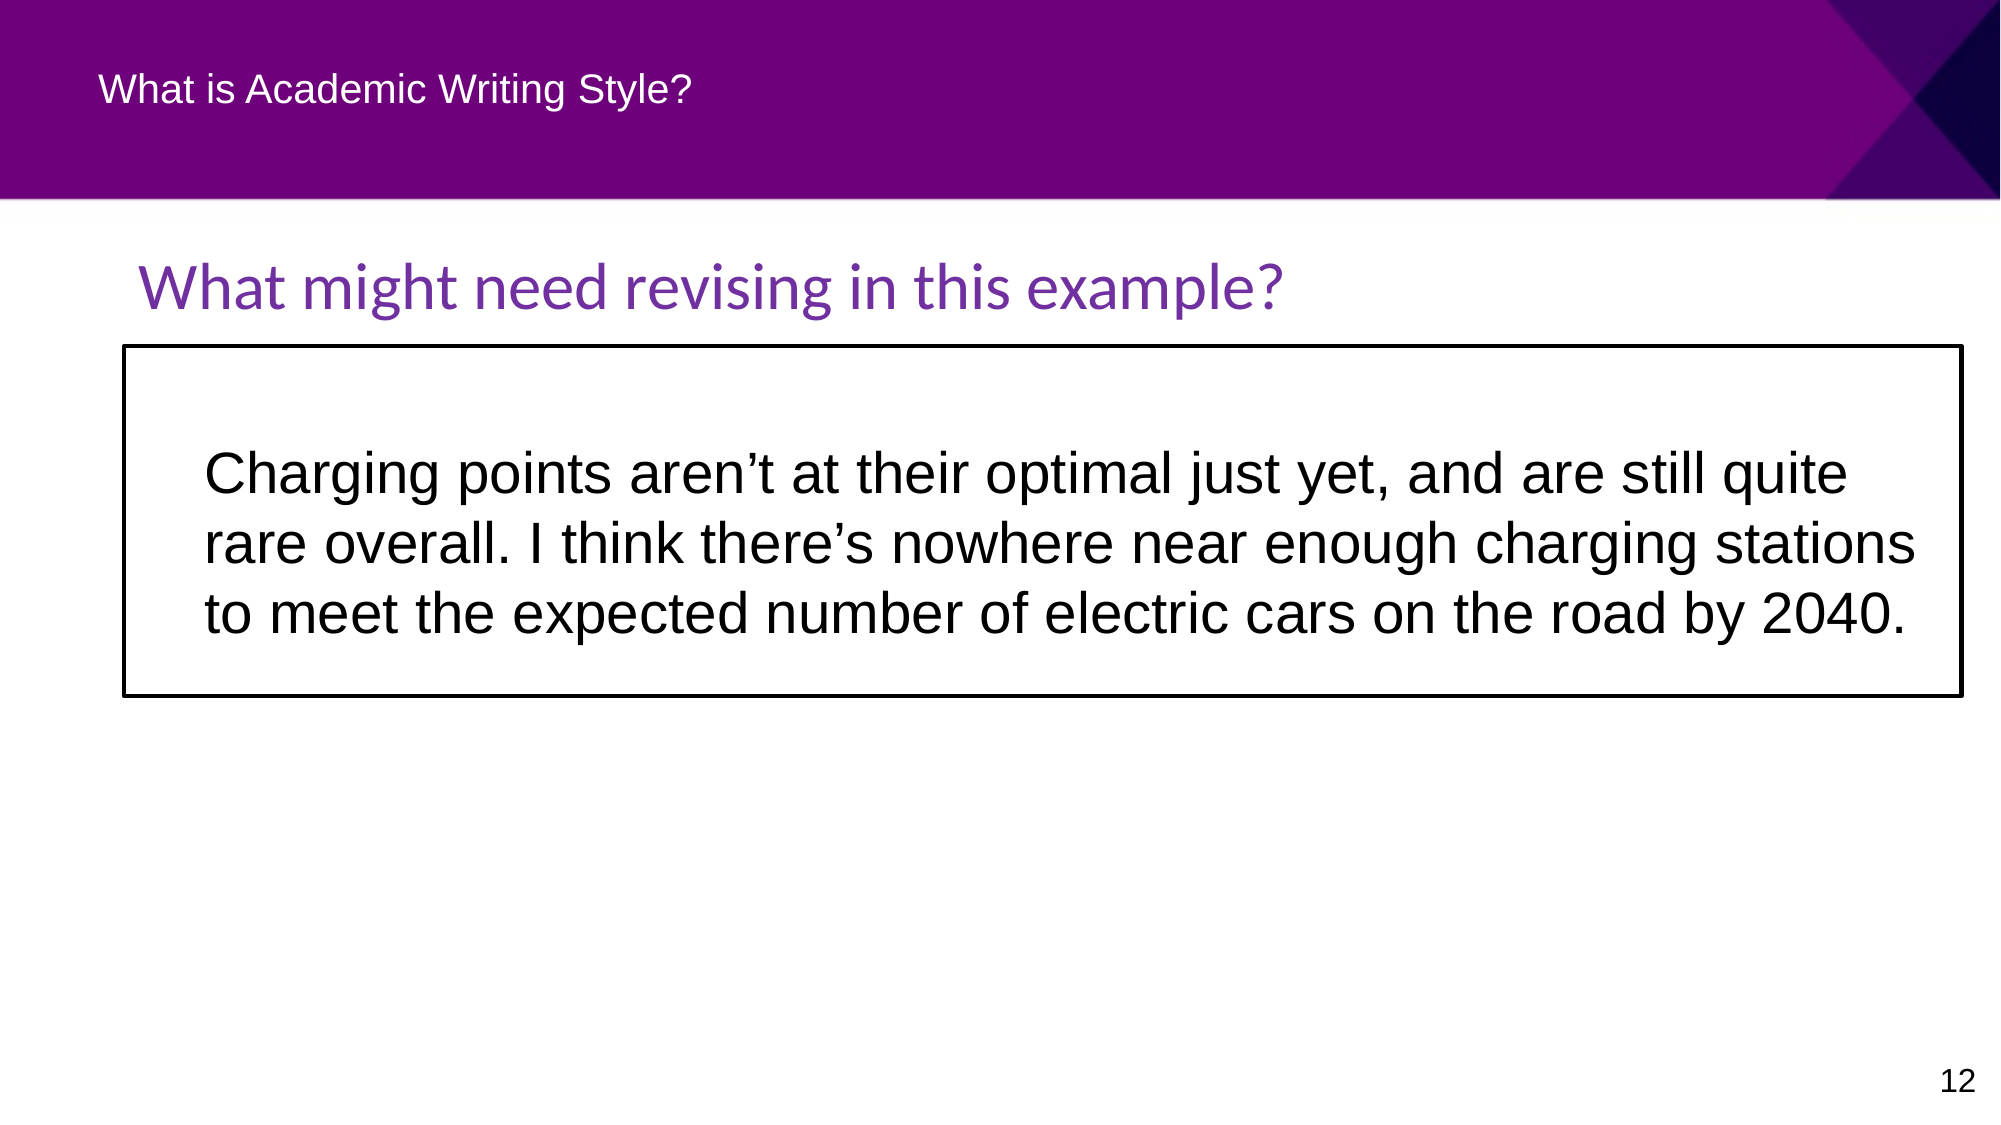

# What is Academic Writing Style?
What might need revising in this example?

Charging points aren’t at their optimal just yet, and are still quite rare overall. I think there’s nowhere near enough charging stations to meet the expected number of electric cars on the road by 2040.